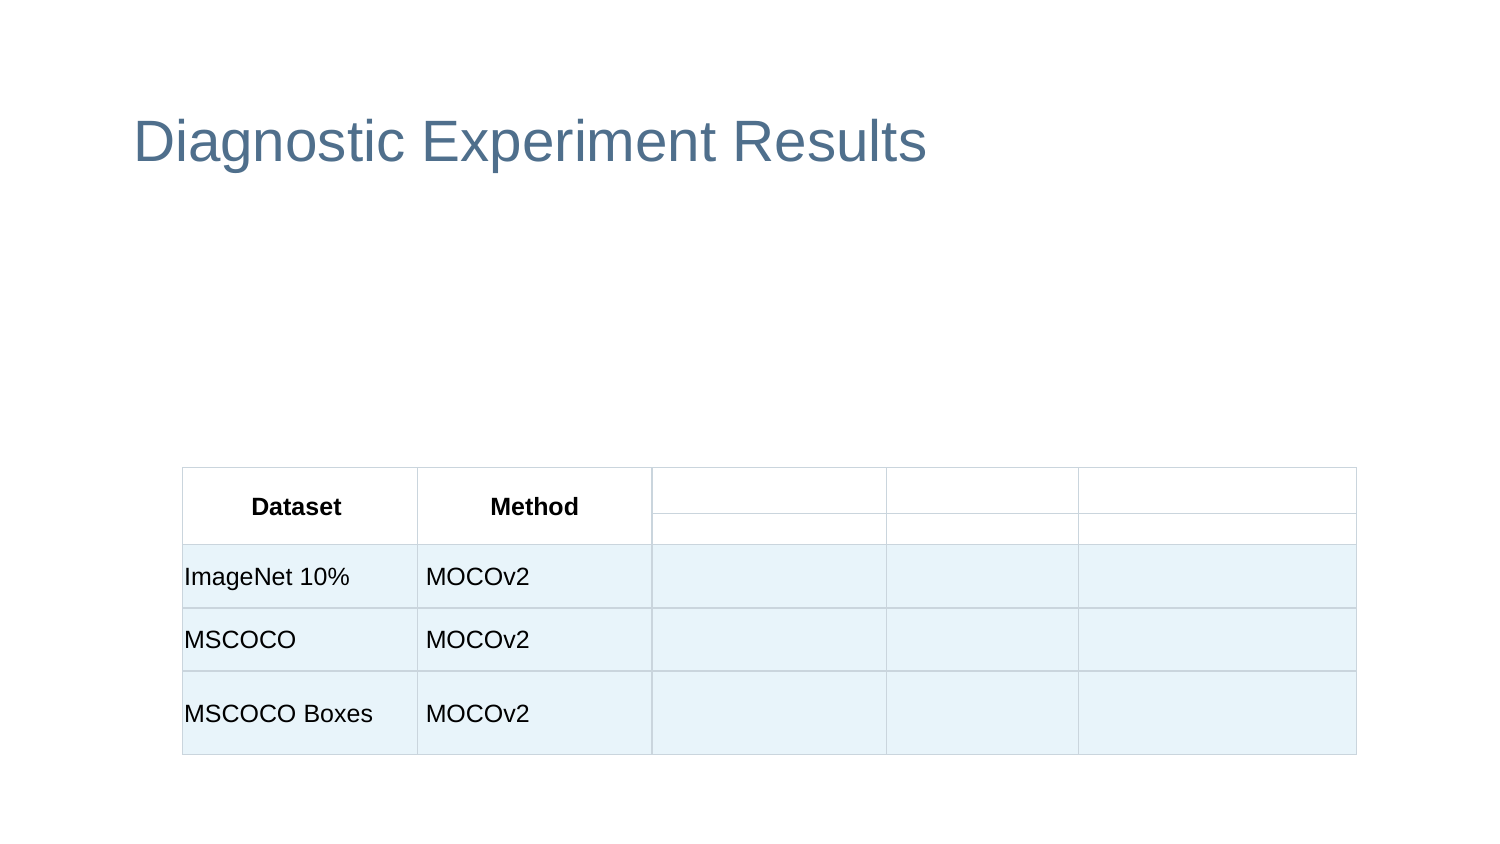

# Diagnostic Experiment Results
| Dataset | Method |  |  |  |
| --- | --- | --- | --- | --- |
|  |  |  |  |  |
| ImageNet 10% | MOCOv2 |  |  |  |
| MSCOCO | MOCOv2 |  |  |  |
| MSCOCO Boxes | MOCOv2 |  |  |  |